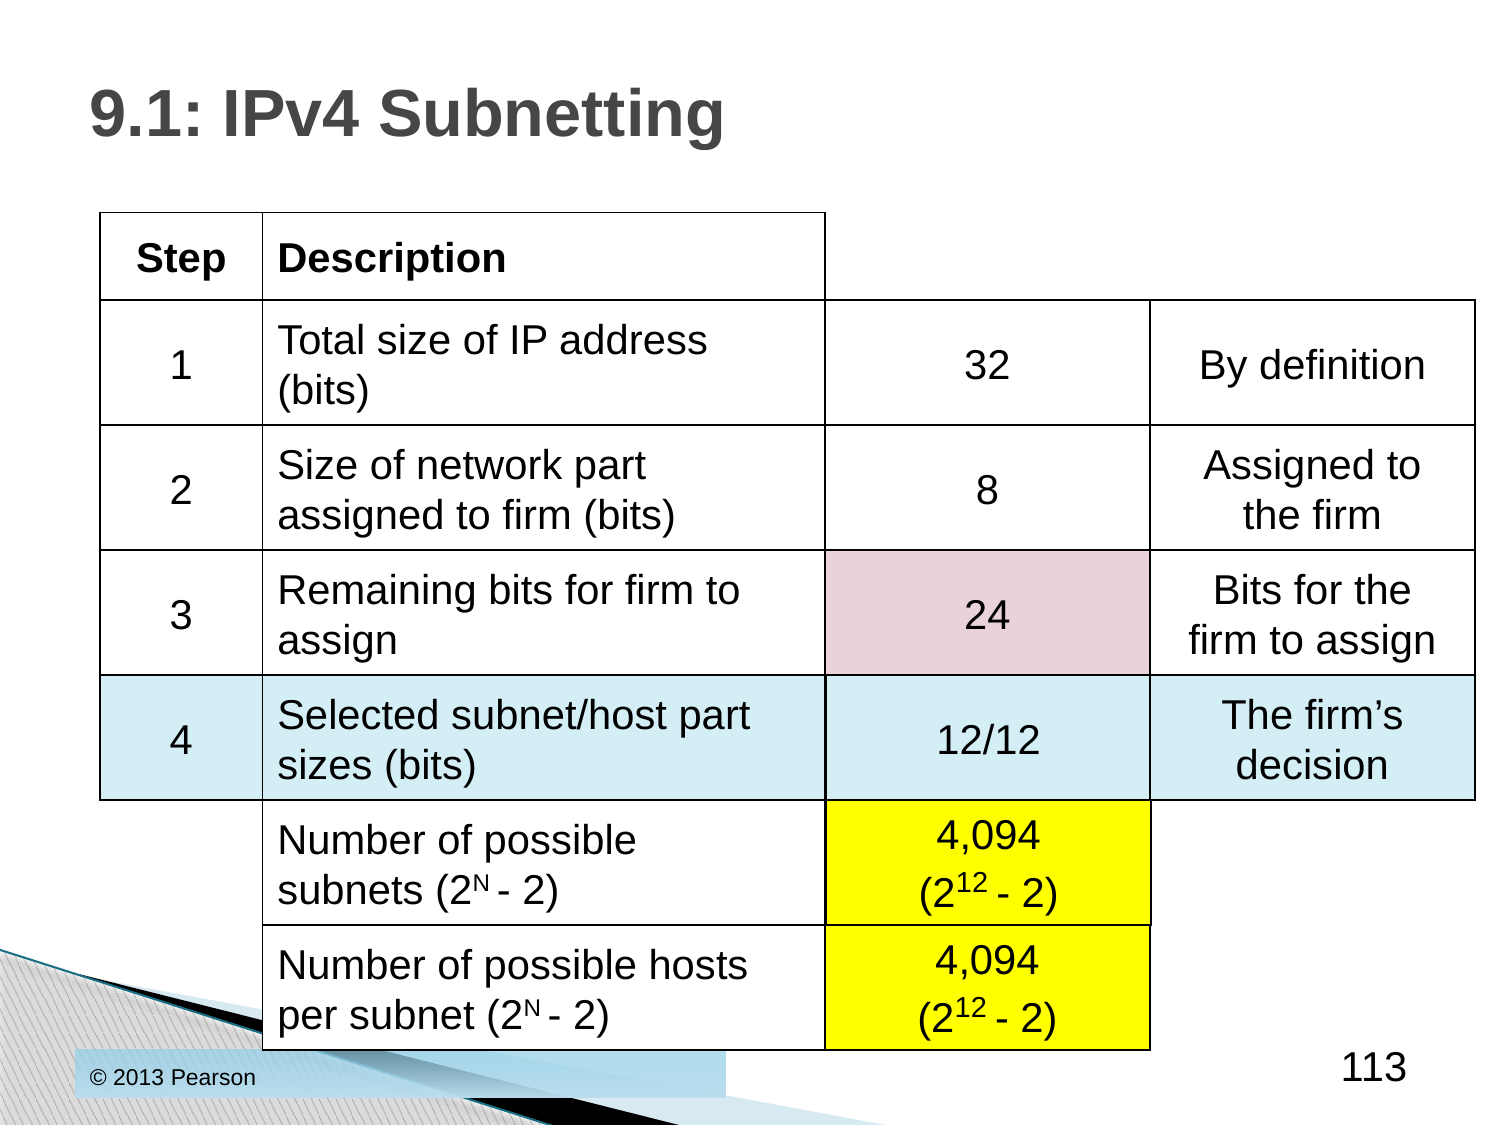

# 9.1: IPv4 Subnetting
Step
Description
1
Total size of IP address
(bits)
32
By definition
2
Size of network part
assigned to firm (bits)
8
Assigned to
the firm
3
Remaining bits for firm to
assign
24
Bits for the
firm to assign
4
Selected subnet/host part
sizes (bits)
12/12
The firm’s
decision
Number of possible
subnets (2N - 2)
4,094
(212 - 2)
Number of possible hosts
per subnet (2N - 2)
4,094
(212 - 2)
113
© 2013 Pearson